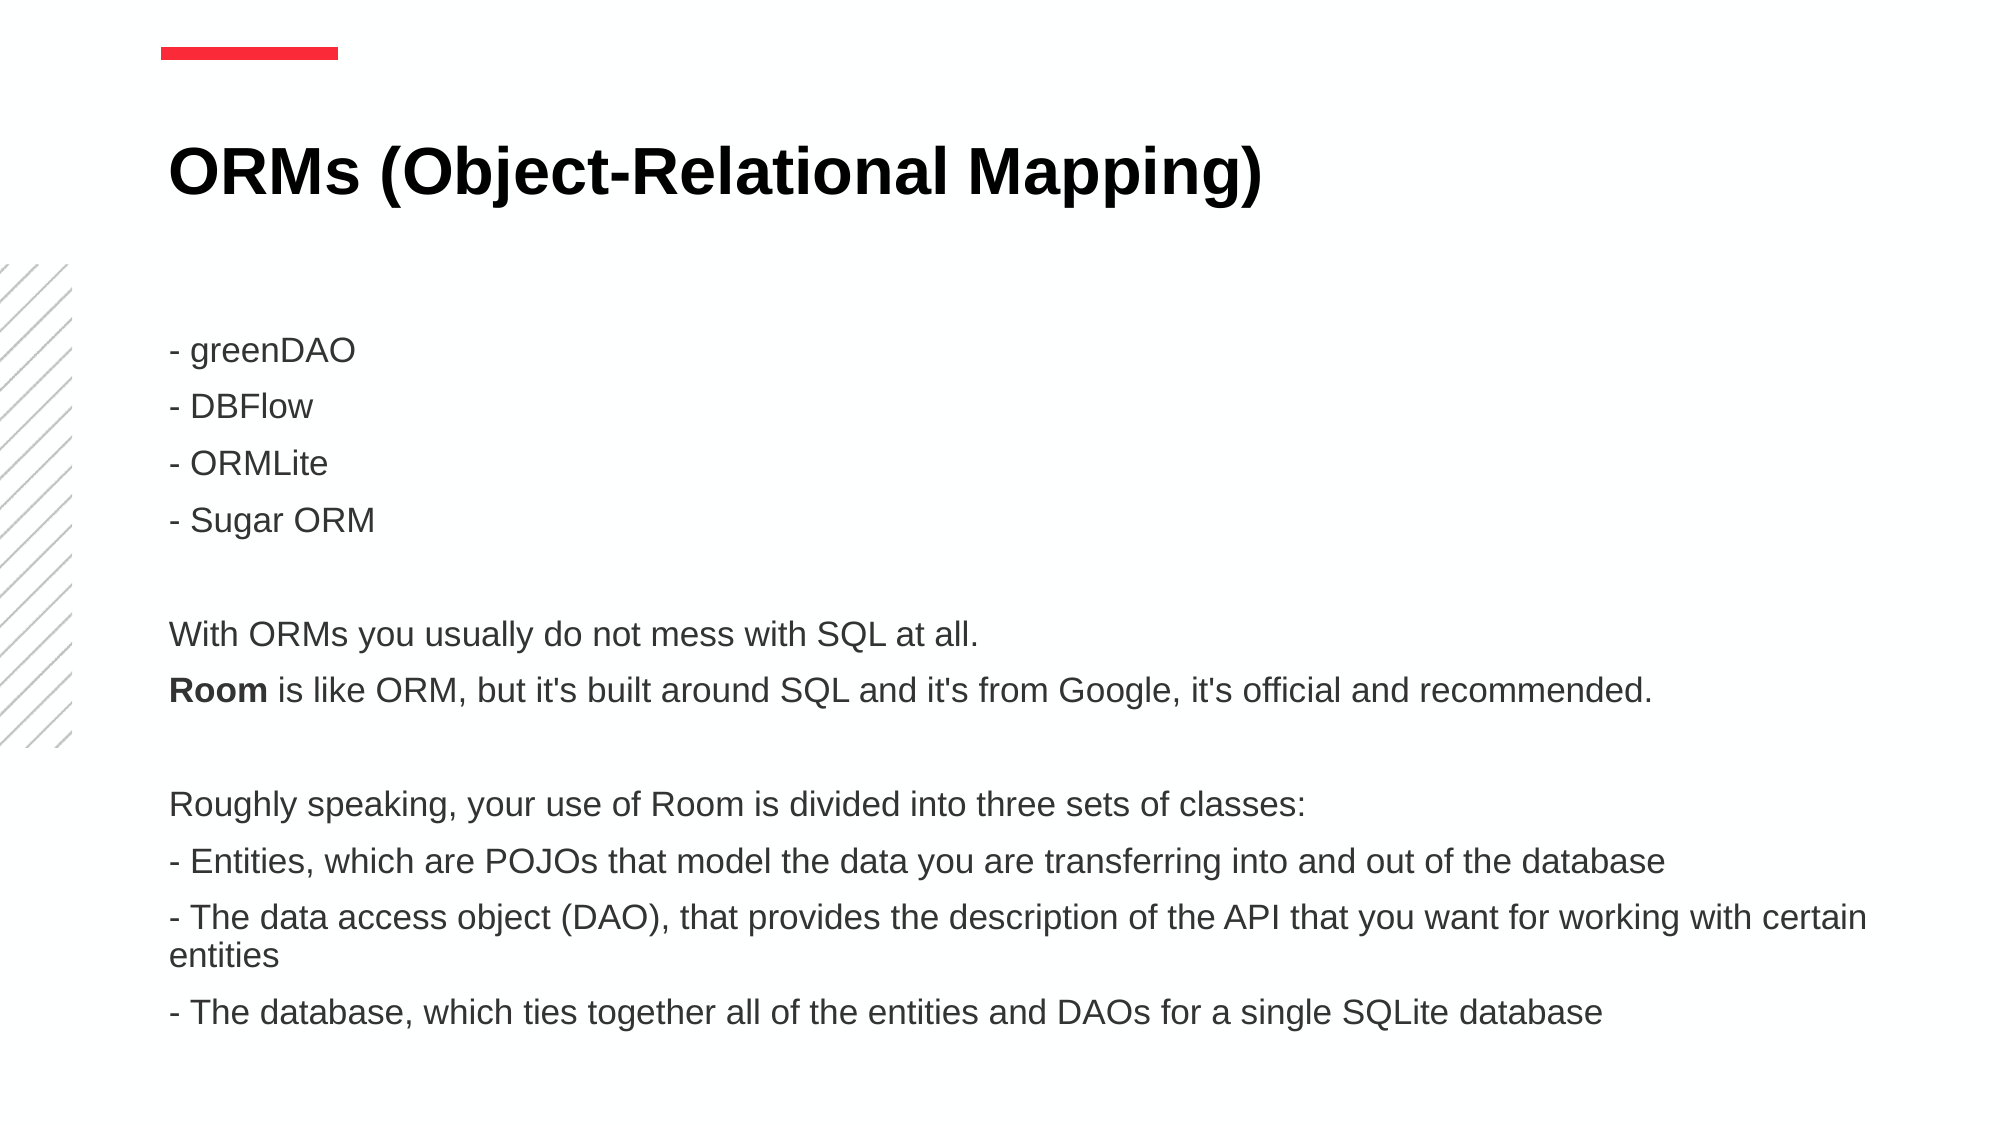

ORMs (Object-Relational Mapping)
- greenDAO
- DBFlow
- ORMLite
- Sugar ORM

With ORMs you usually do not mess with SQL at all.
Room is like ORM, but it's built around SQL and it's from Google, it's official and recommended.

Roughly speaking, your use of Room is divided into three sets of classes:
- Entities, which are POJOs that model the data you are transferring into and out of the database
- The data access object (DAO), that provides the description of the API that you want for working with certain entities
- The database, which ties together all of the entities and DAOs for a single SQLite database
50